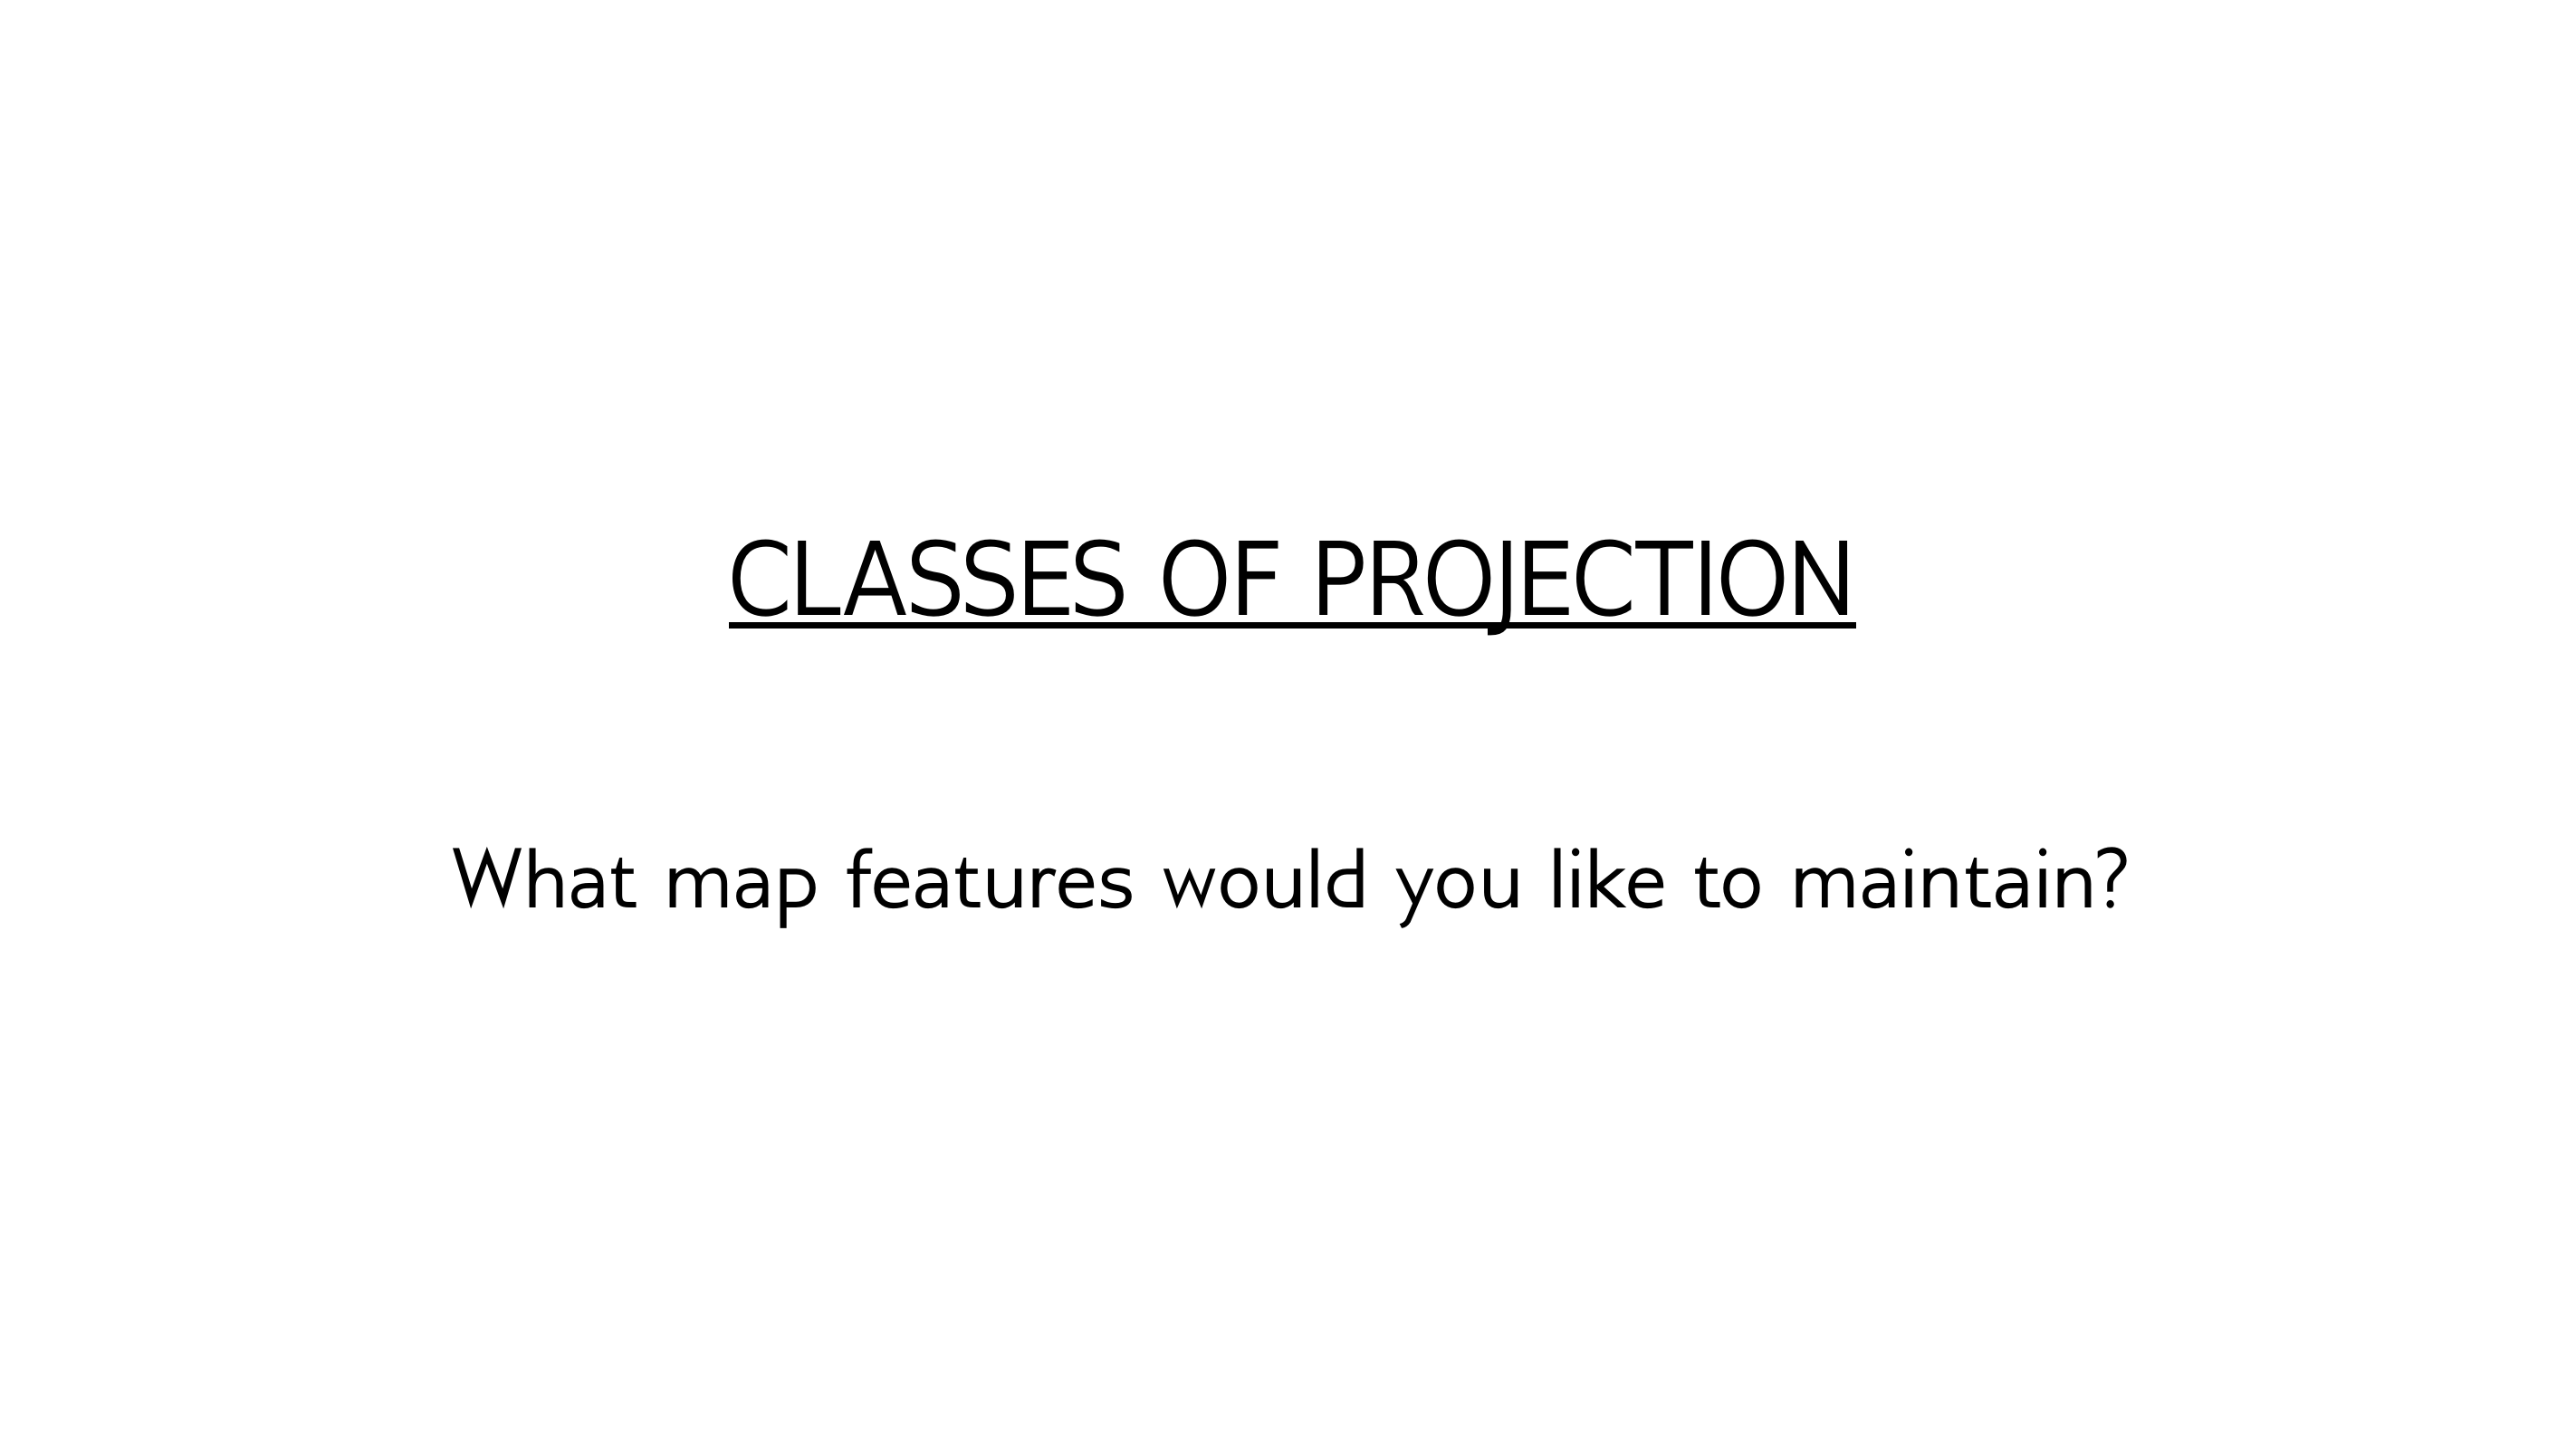

CLASSES OF PROJECTION

What map features would you like to maintain?